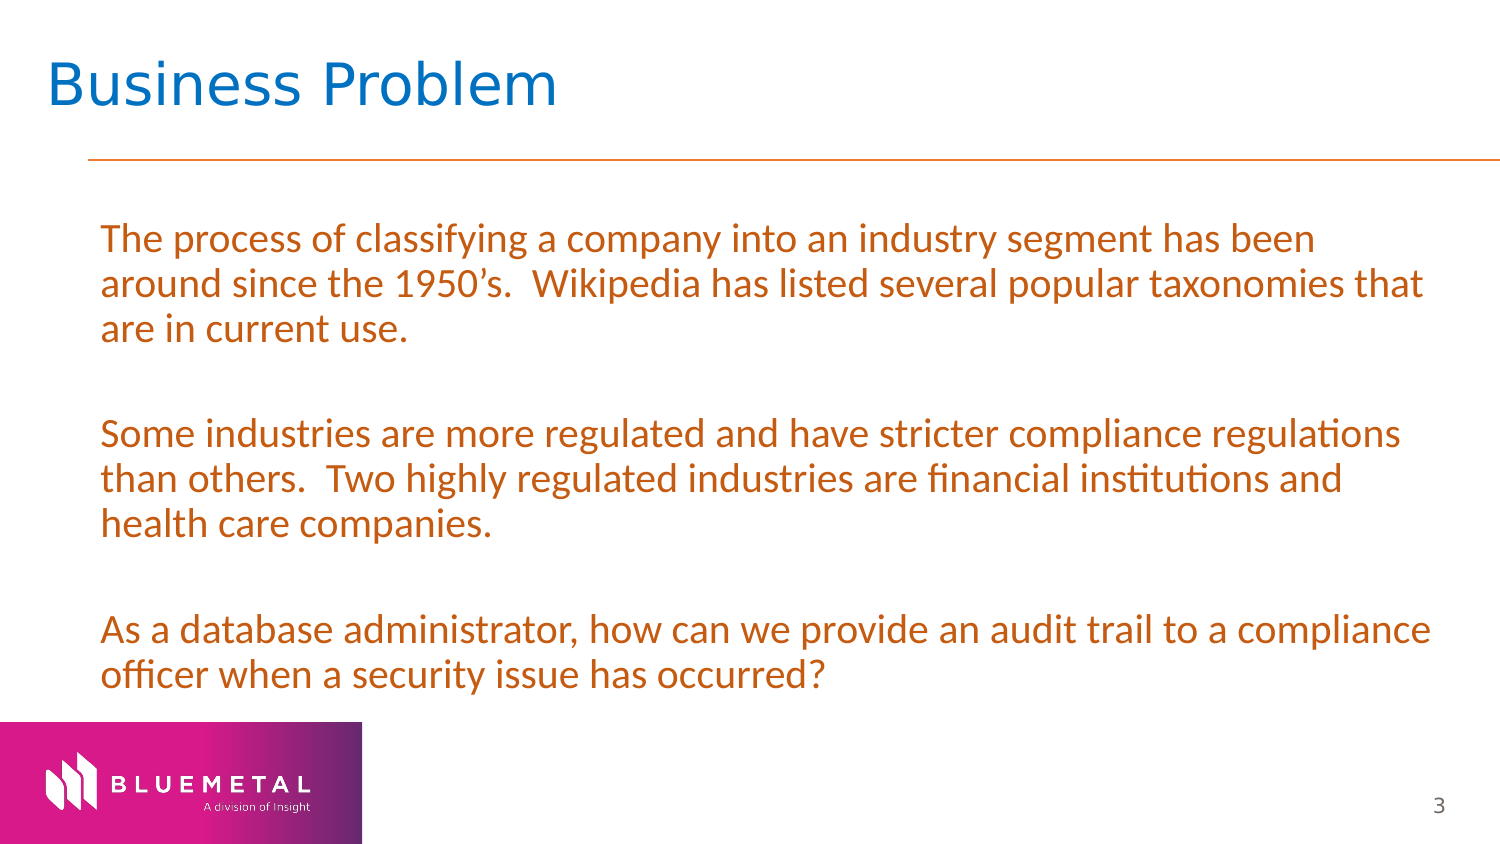

# Business Problem

The process of classifying a company into an industry segment has been around since the 1950’s.  Wikipedia has listed several popular taxonomies that are in current use.

Some industries are more regulated and have stricter compliance regulations than others.  Two highly regulated industries are financial institutions and health care companies.

As a database administrator, how can we provide an audit trail to a compliance officer when a security issue has occurred?